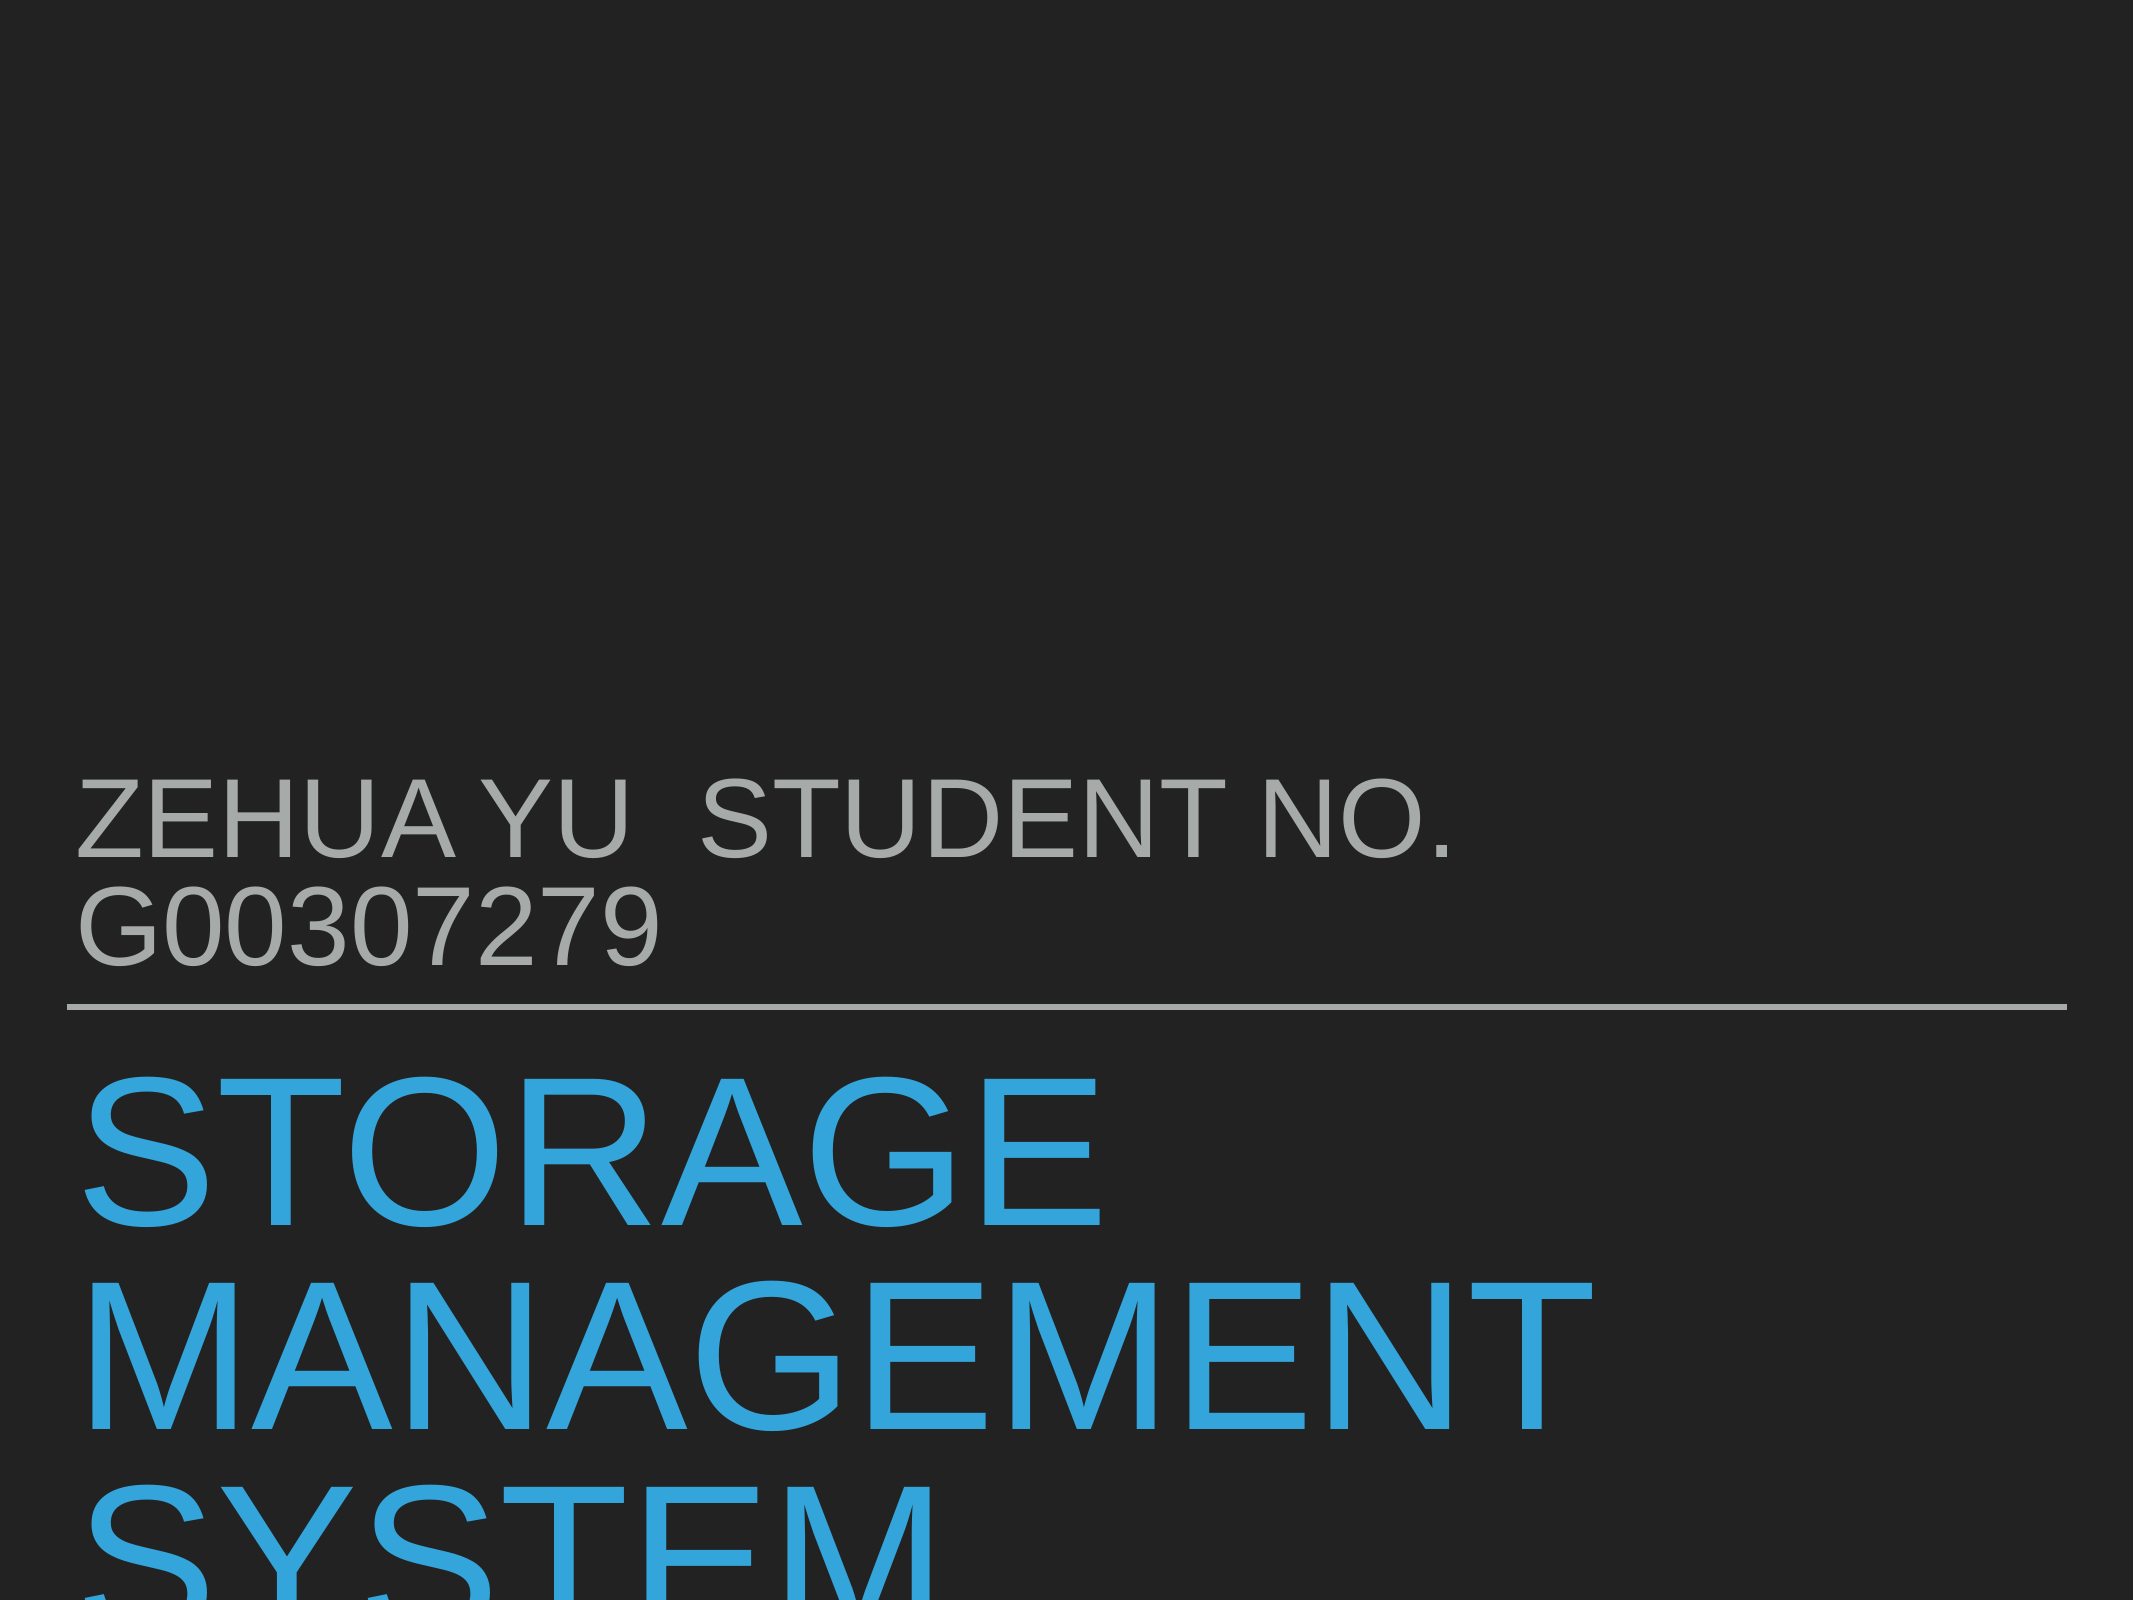

Zehua yu  Student no. g00307279
# storage management system